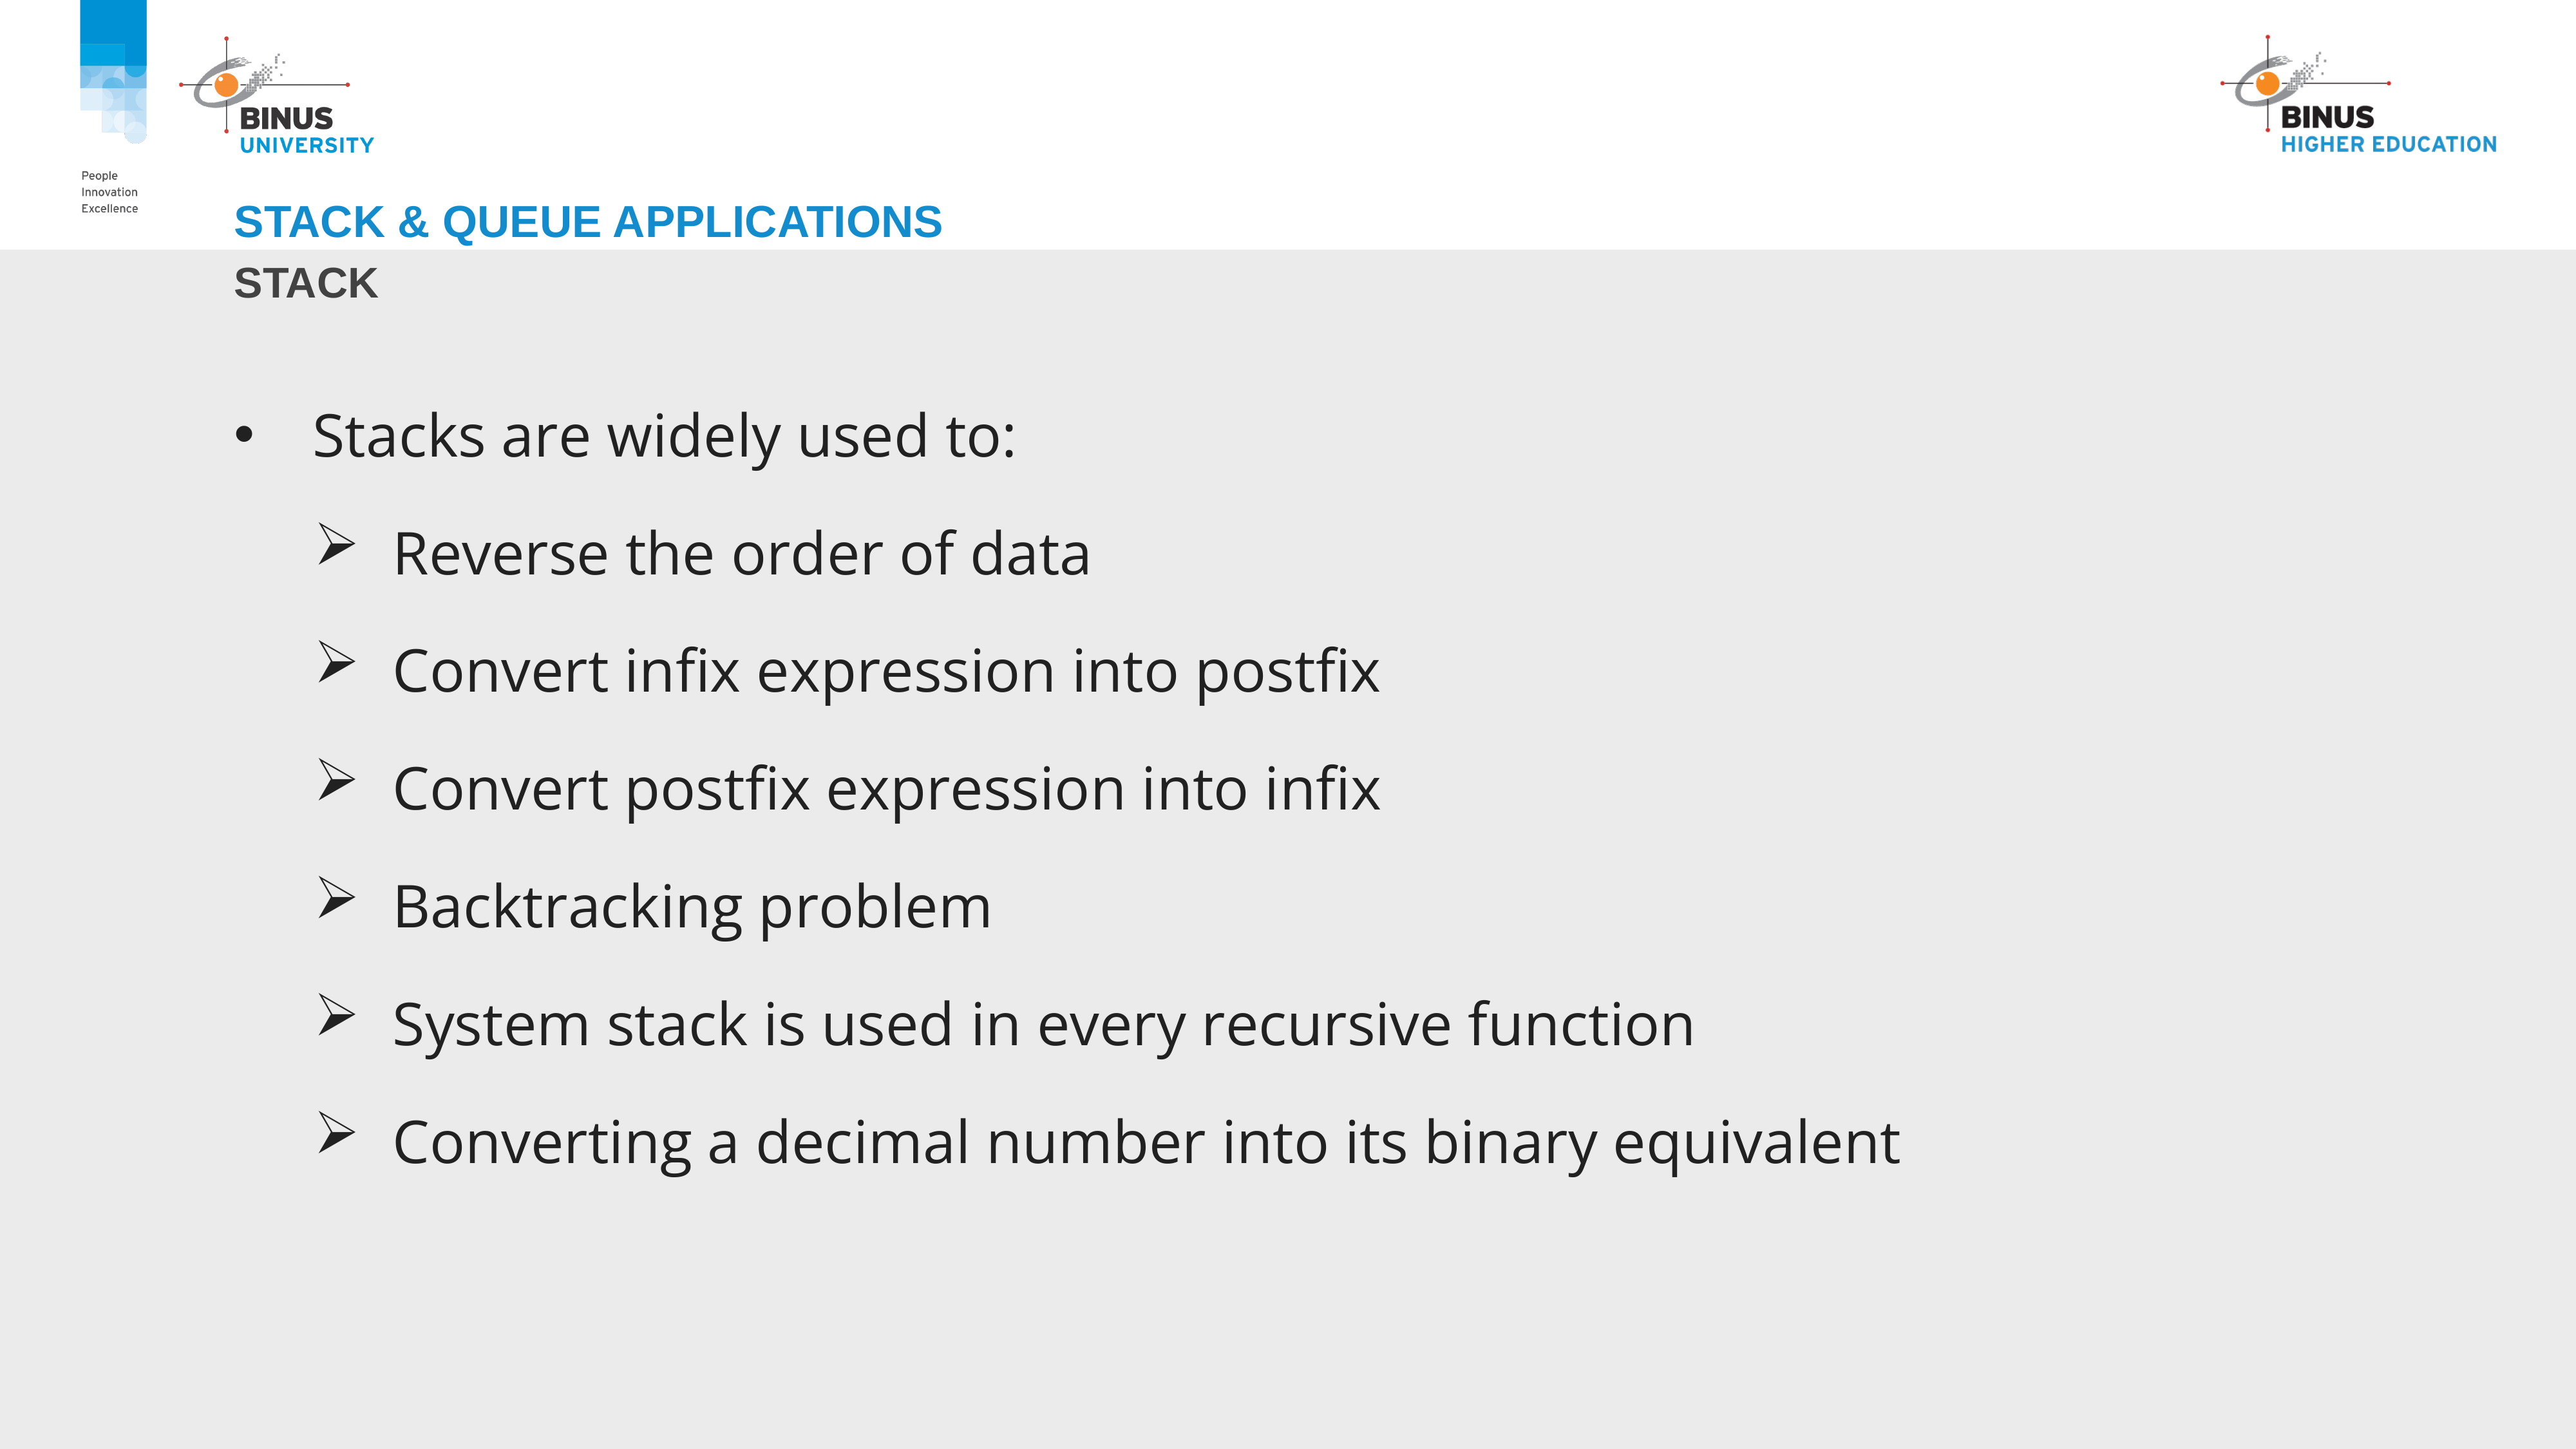

# Stack & queue applications
Stack
Stacks are widely used to:
Reverse the order of data
Convert infix expression into postfix
Convert postfix expression into infix
Backtracking problem
System stack is used in every recursive function
Converting a decimal number into its binary equivalent